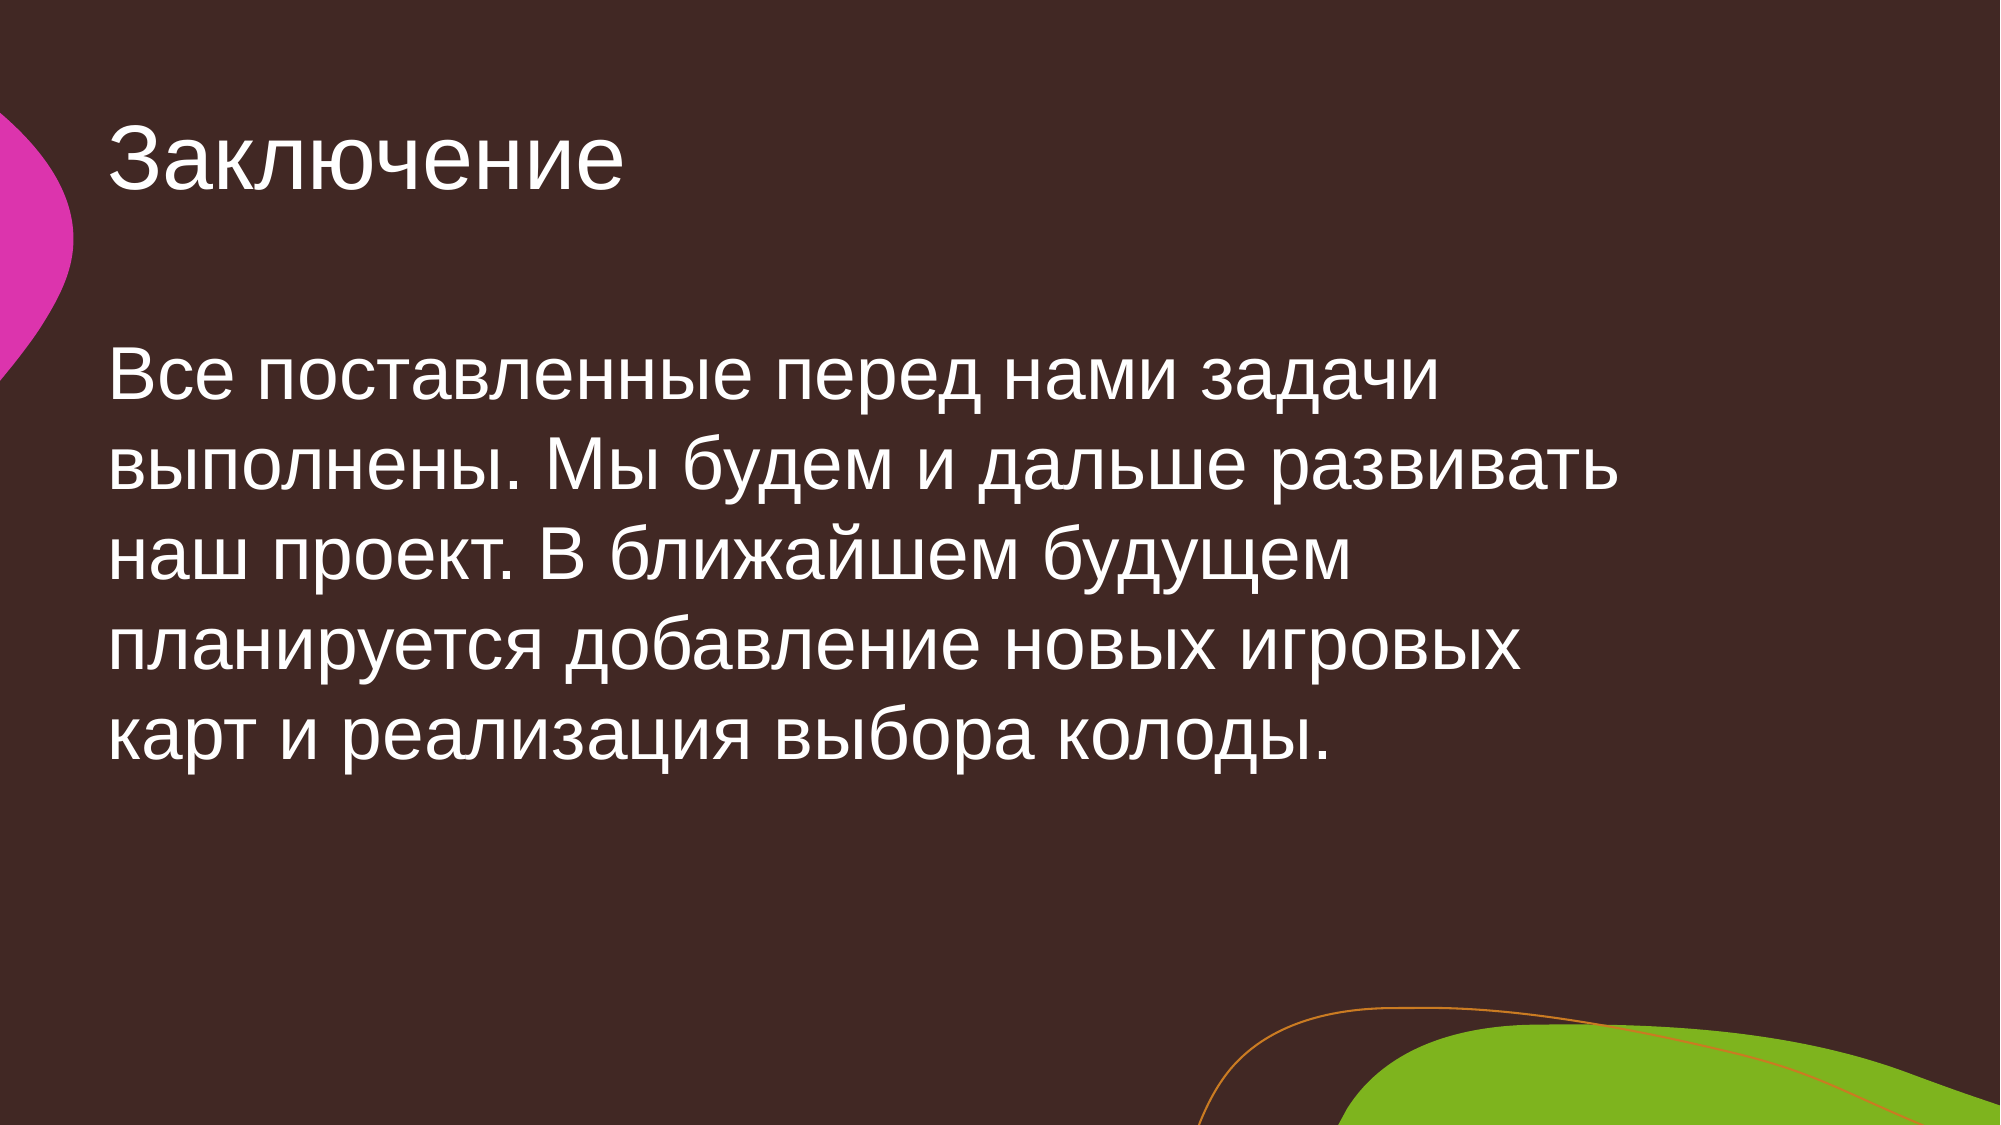

# Заключение
Все поставленные перед нами задачи выполнены. Мы будем и дальше развивать наш проект. В ближайшем будущем планируется добавление новых игровых карт и реализация выбора колоды.